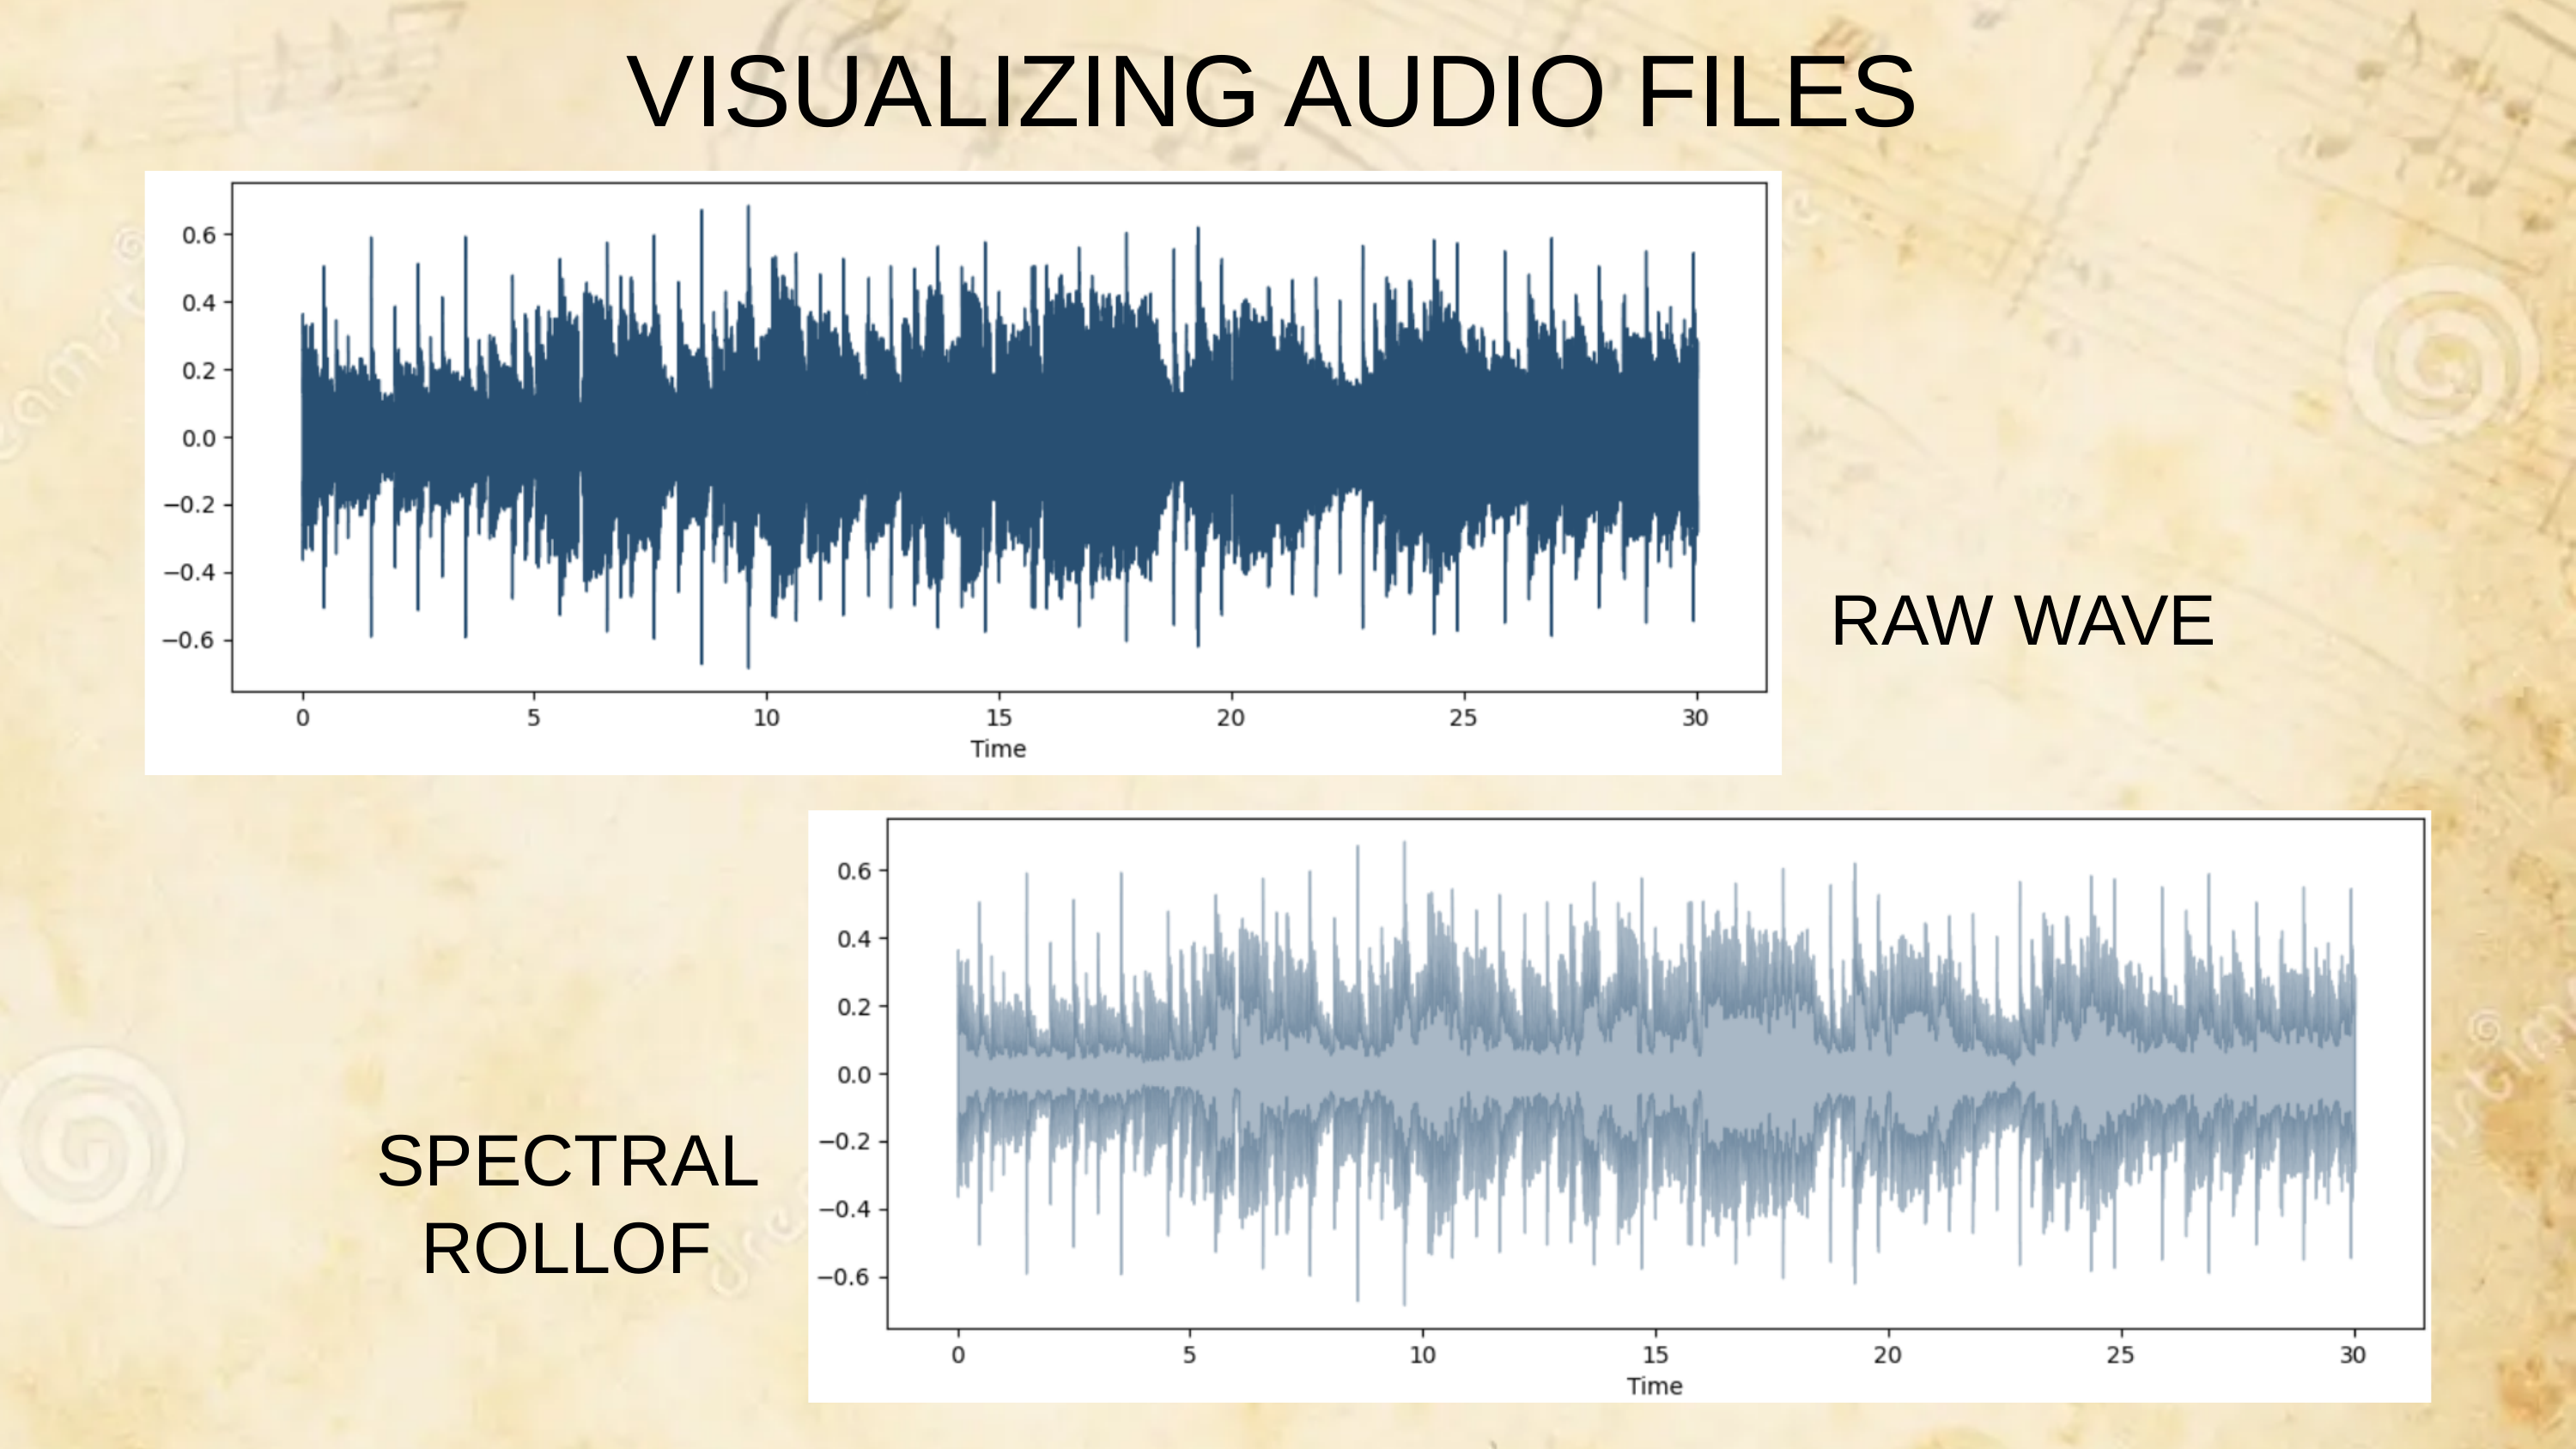

VISUALIZING AUDIO FILES

RAW WAVE

SPECTRAL ROLLOF